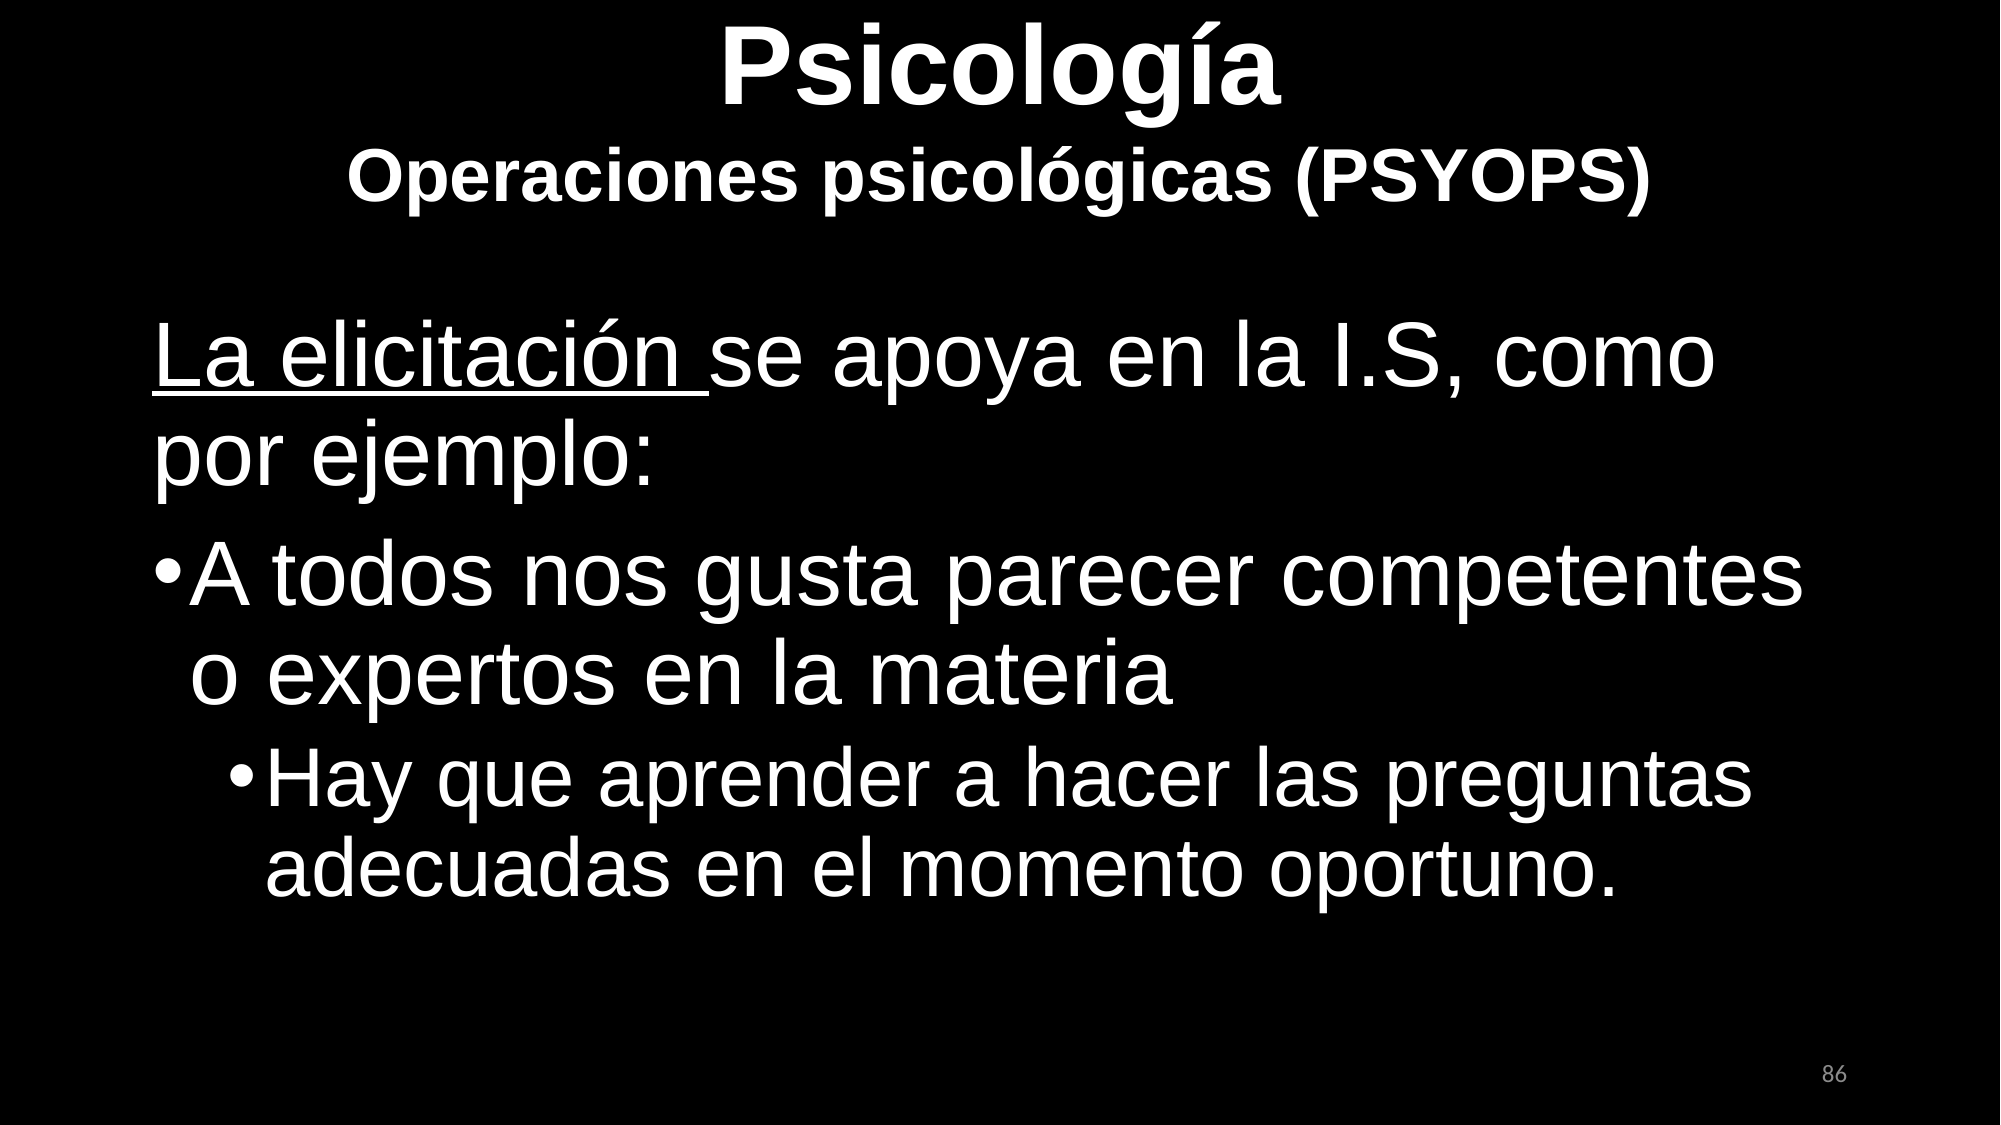

Psicología
Operaciones psicológicas (PSYOPS)

La elicitación se apoya en la I.S, como por ejemplo:
A todos nos gusta parecer competentes o expertos en la materia
Hay que aprender a hacer las preguntas adecuadas en el momento oportuno.
86